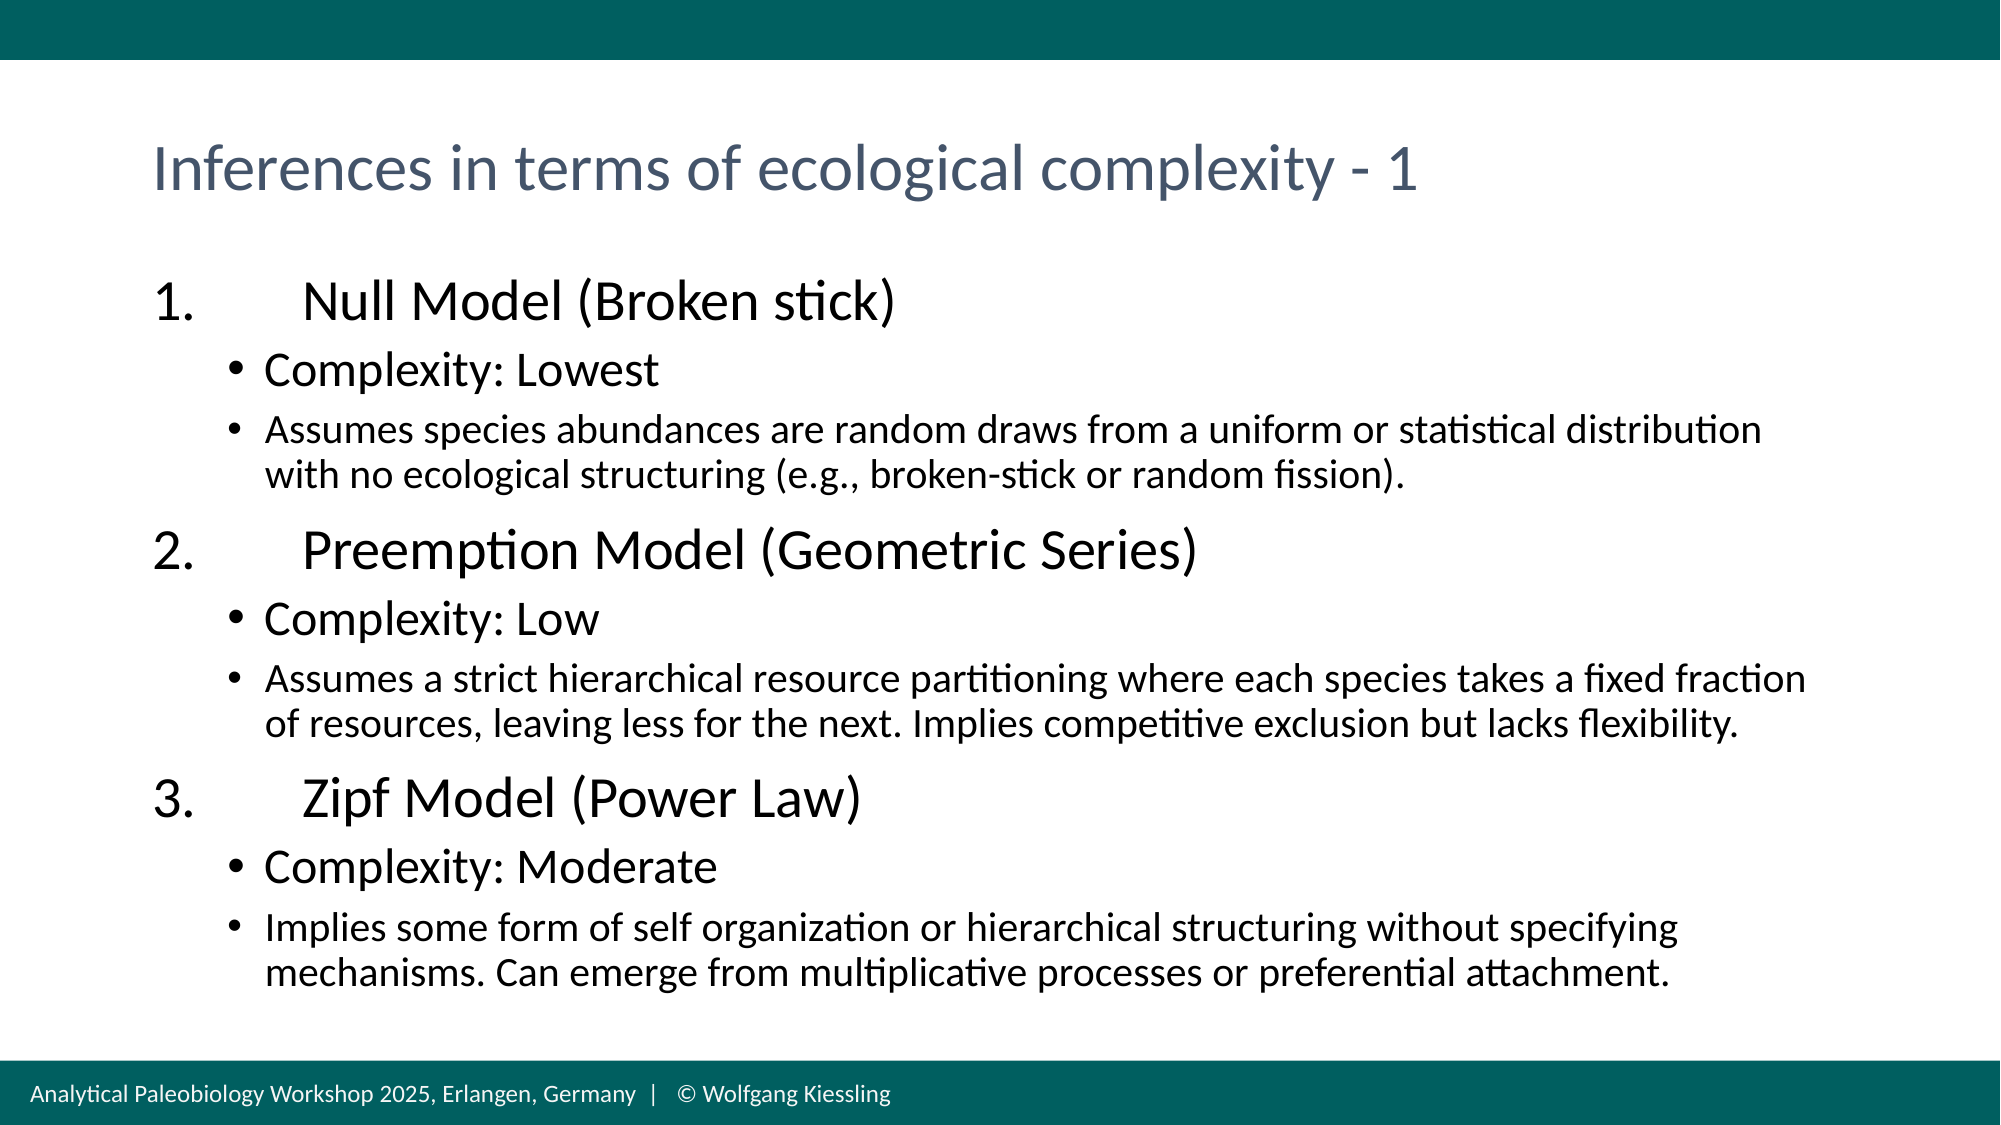

# Inferences in terms of ecological complexity - 1
1.	Null Model (Broken stick)
Complexity: Lowest
Assumes species abundances are random draws from a uniform or statistical distribution with no ecological structuring (e.g., broken-stick or random fission).
2.	Preemption Model (Geometric Series)
Complexity: Low
Assumes a strict hierarchical resource partitioning where each species takes a fixed fraction of resources, leaving less for the next. Implies competitive exclusion but lacks flexibility.
3.	Zipf Model (Power Law)
Complexity: Moderate
Implies some form of self organization or hierarchical structuring without specifying mechanisms. Can emerge from multiplicative processes or preferential attachment.